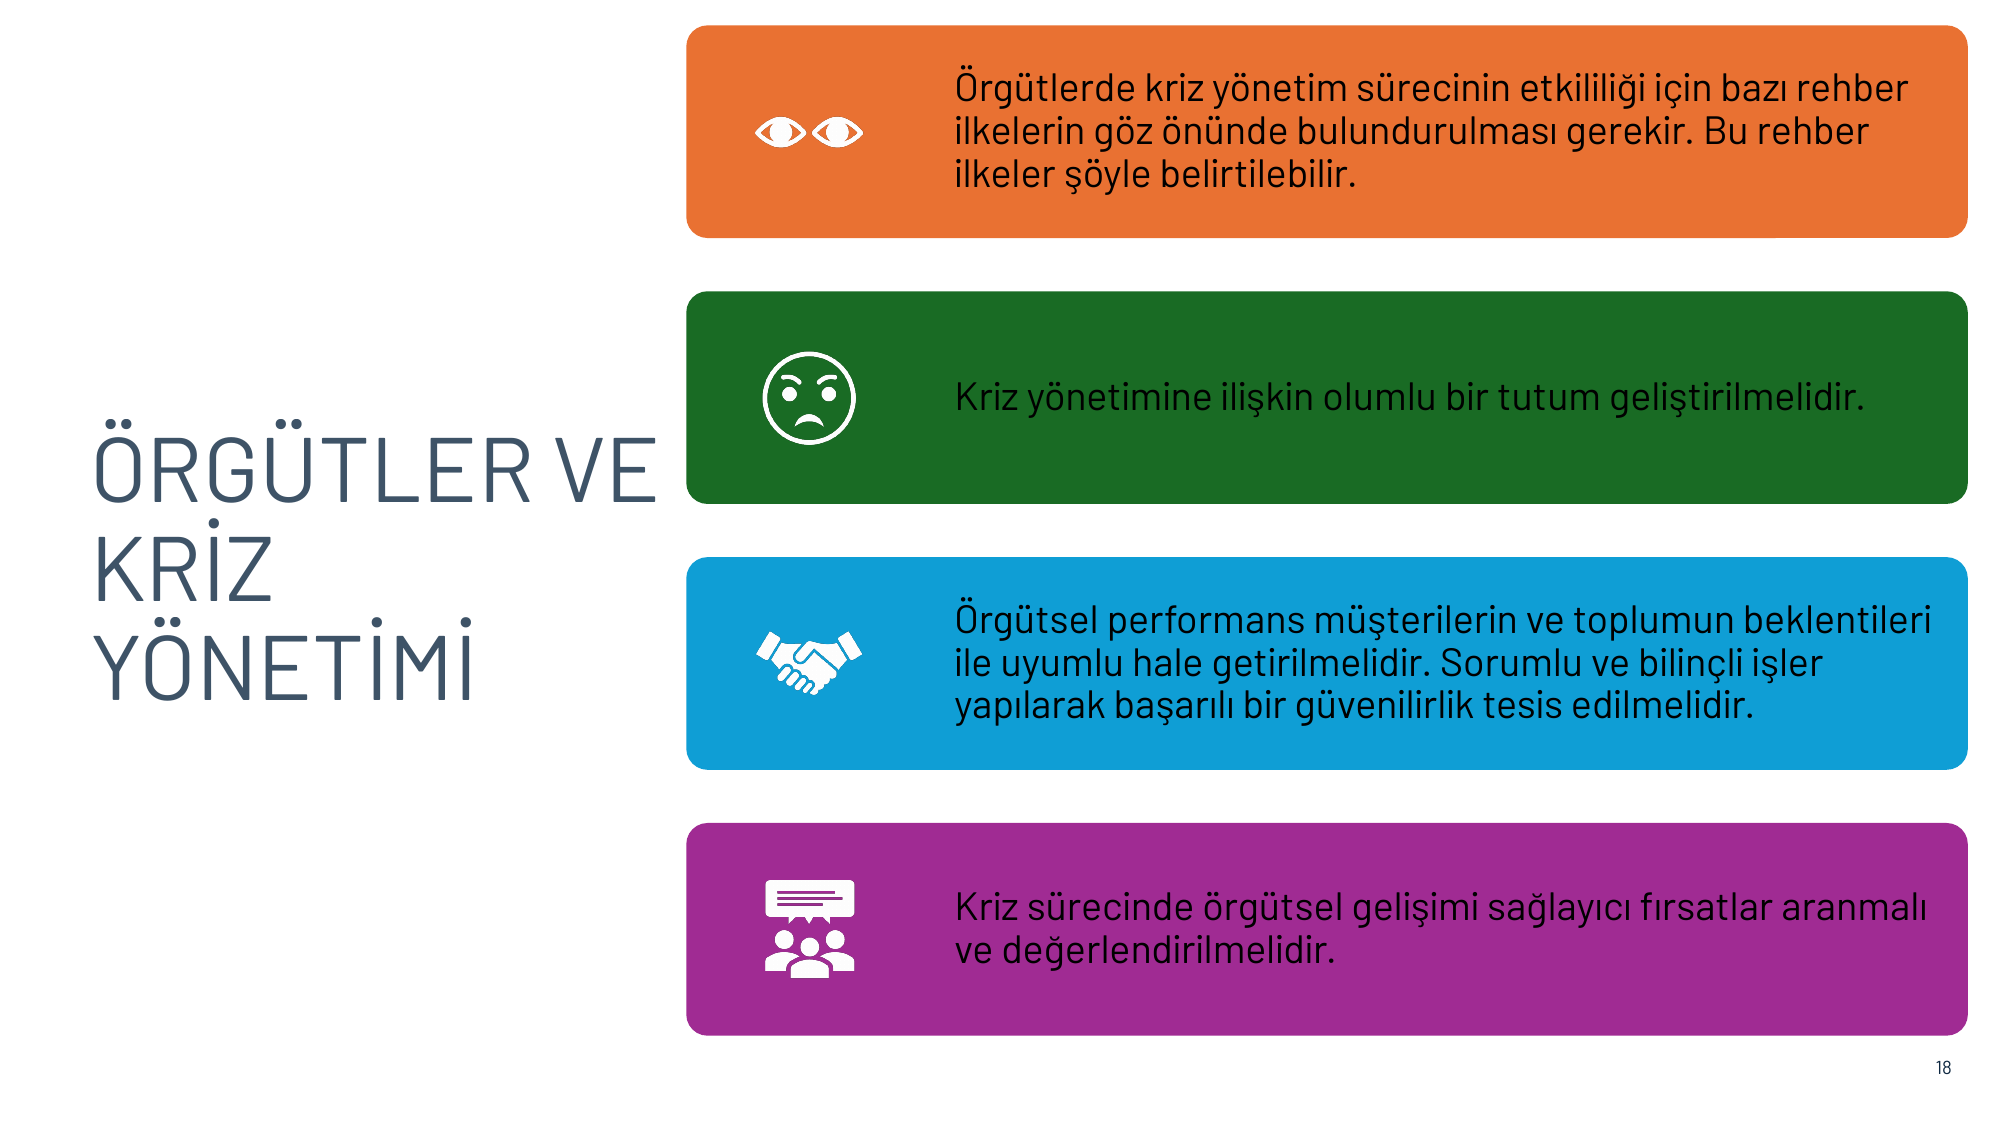

Örgütlerde kriz yönetim sürecinin etkililiği için bazı rehber ilkelerin göz önünde bulundurulması gerekir. Bu rehber ilkeler şöyle belirtilebilir.
Kriz yönetimine ilişkin olumlu bir tutum geliştirilmelidir.
Örgütsel performans müşterilerin ve toplumun beklentileri ile uyumlu hale getirilmelidir. Sorumlu ve bilinçli işler yapılarak başarılı bir güvenilirlik tesis edilmelidir.
Kriz sürecinde örgütsel gelişimi sağlayıcı fırsatlar aranmalı ve değerlendirilmelidir.
ÖRGÜTLER VE KRİZ YÖNETİMİ
18